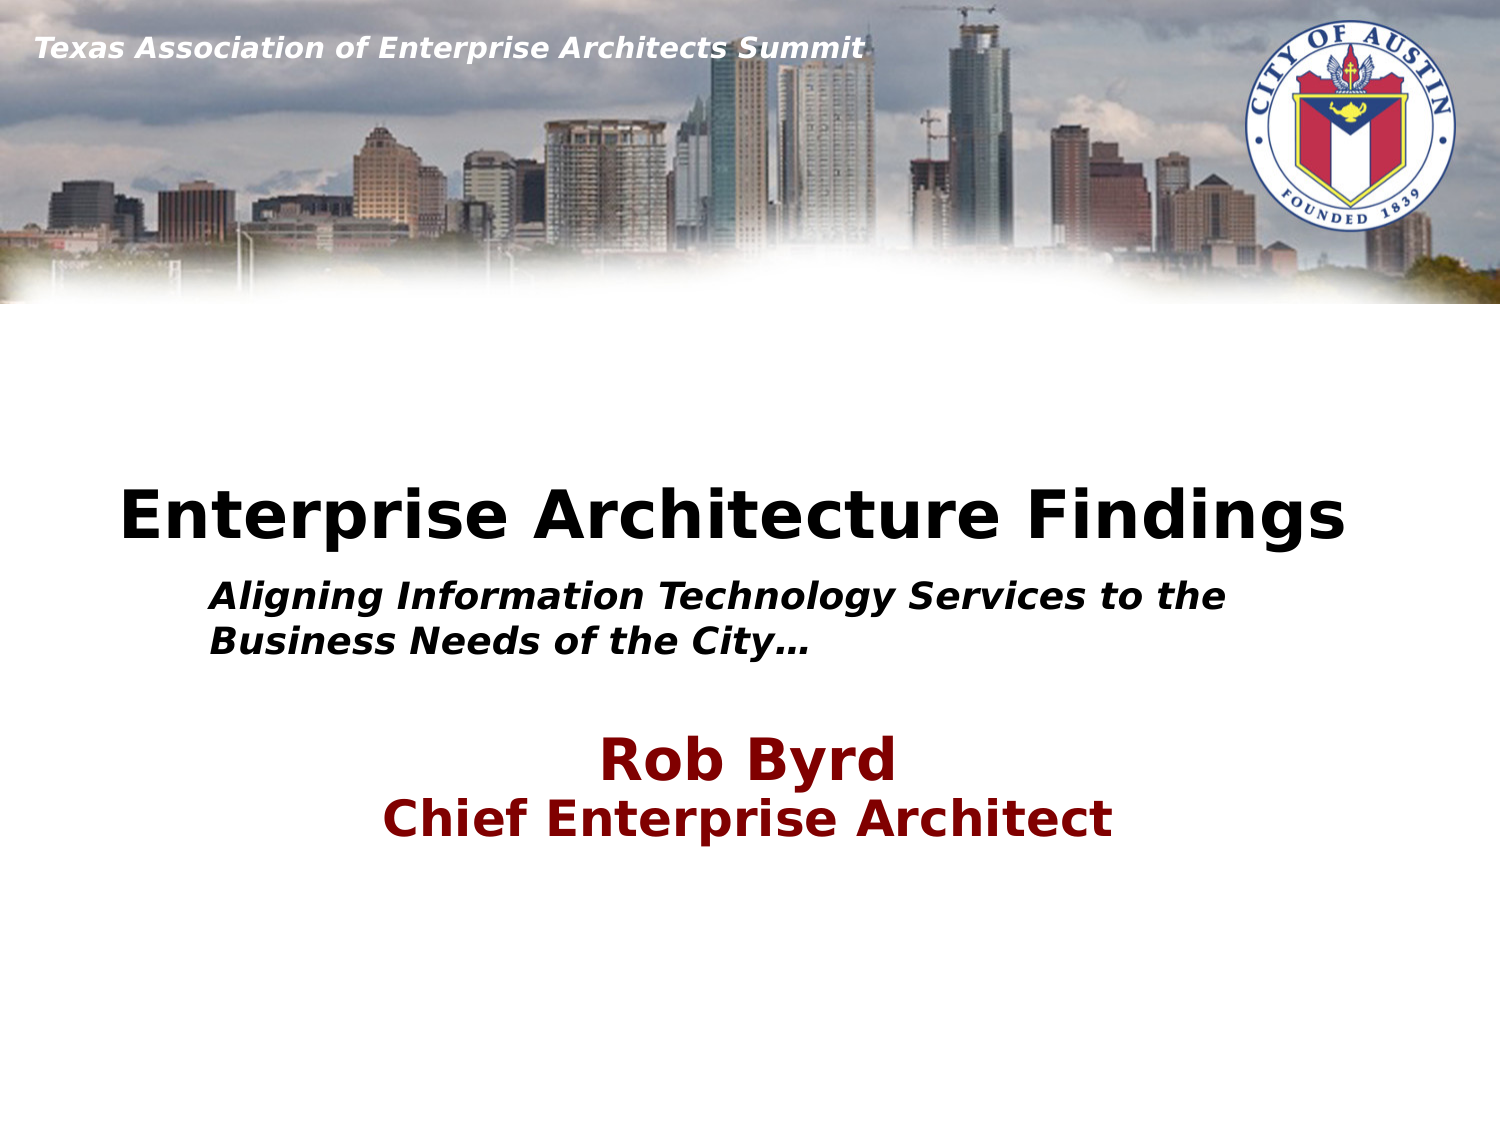

Texas Association of Enterprise Architects Summit
Enterprise Architecture Findings
Aligning Information Technology Services to the Business Needs of the City…
# Rob Byrd Chief Enterprise Architect